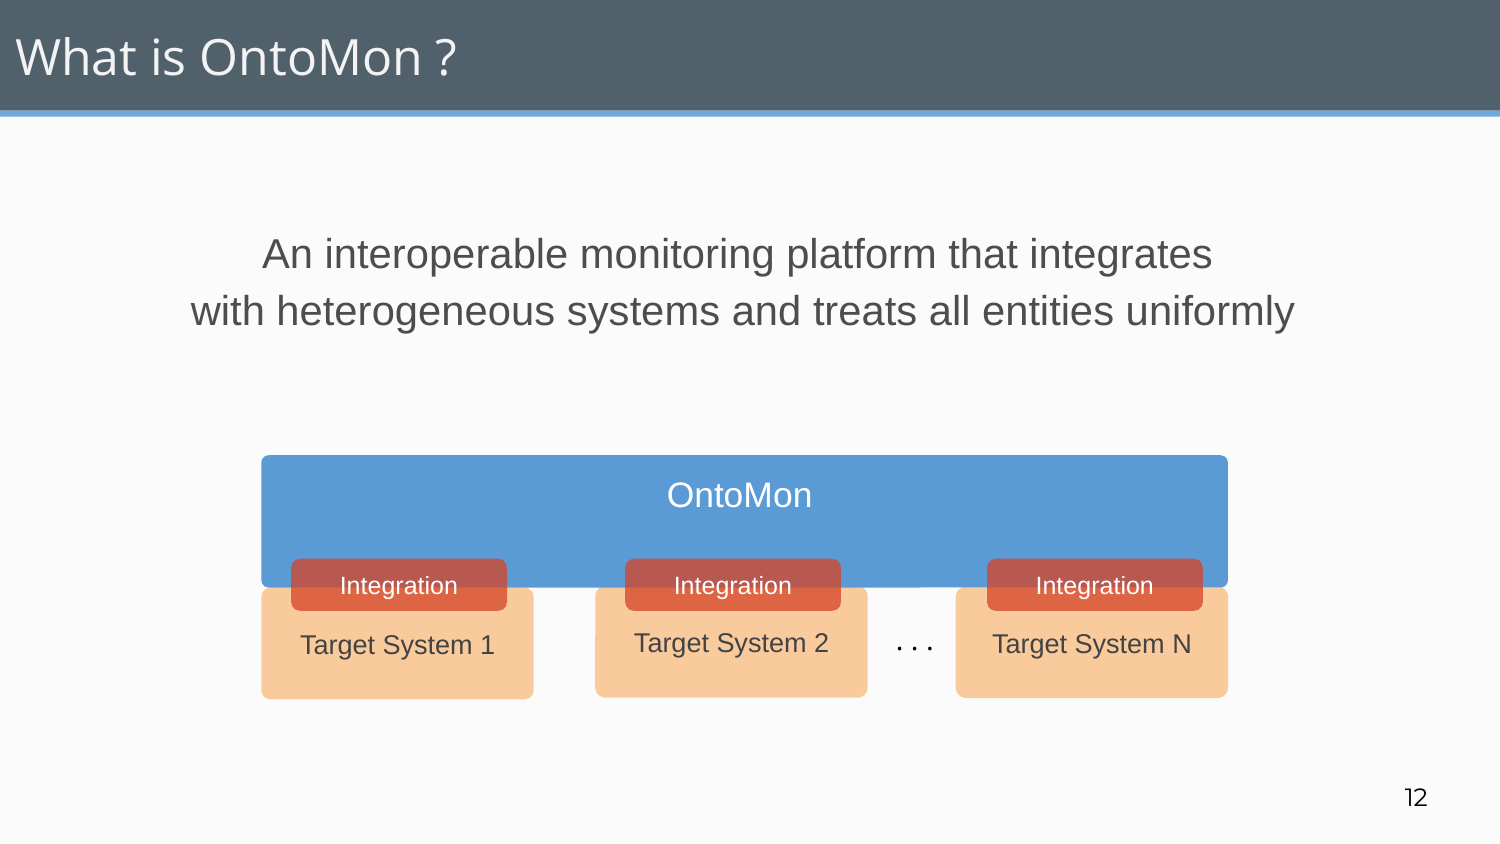

# What is OntoMon ?

An interoperable monitoring platform that integrates
with heterogeneous systems and treats all entities uniformly
OntoMon
Integration
Integration
Integration
Target System 2
Target System N
Target System 1
. . .
12